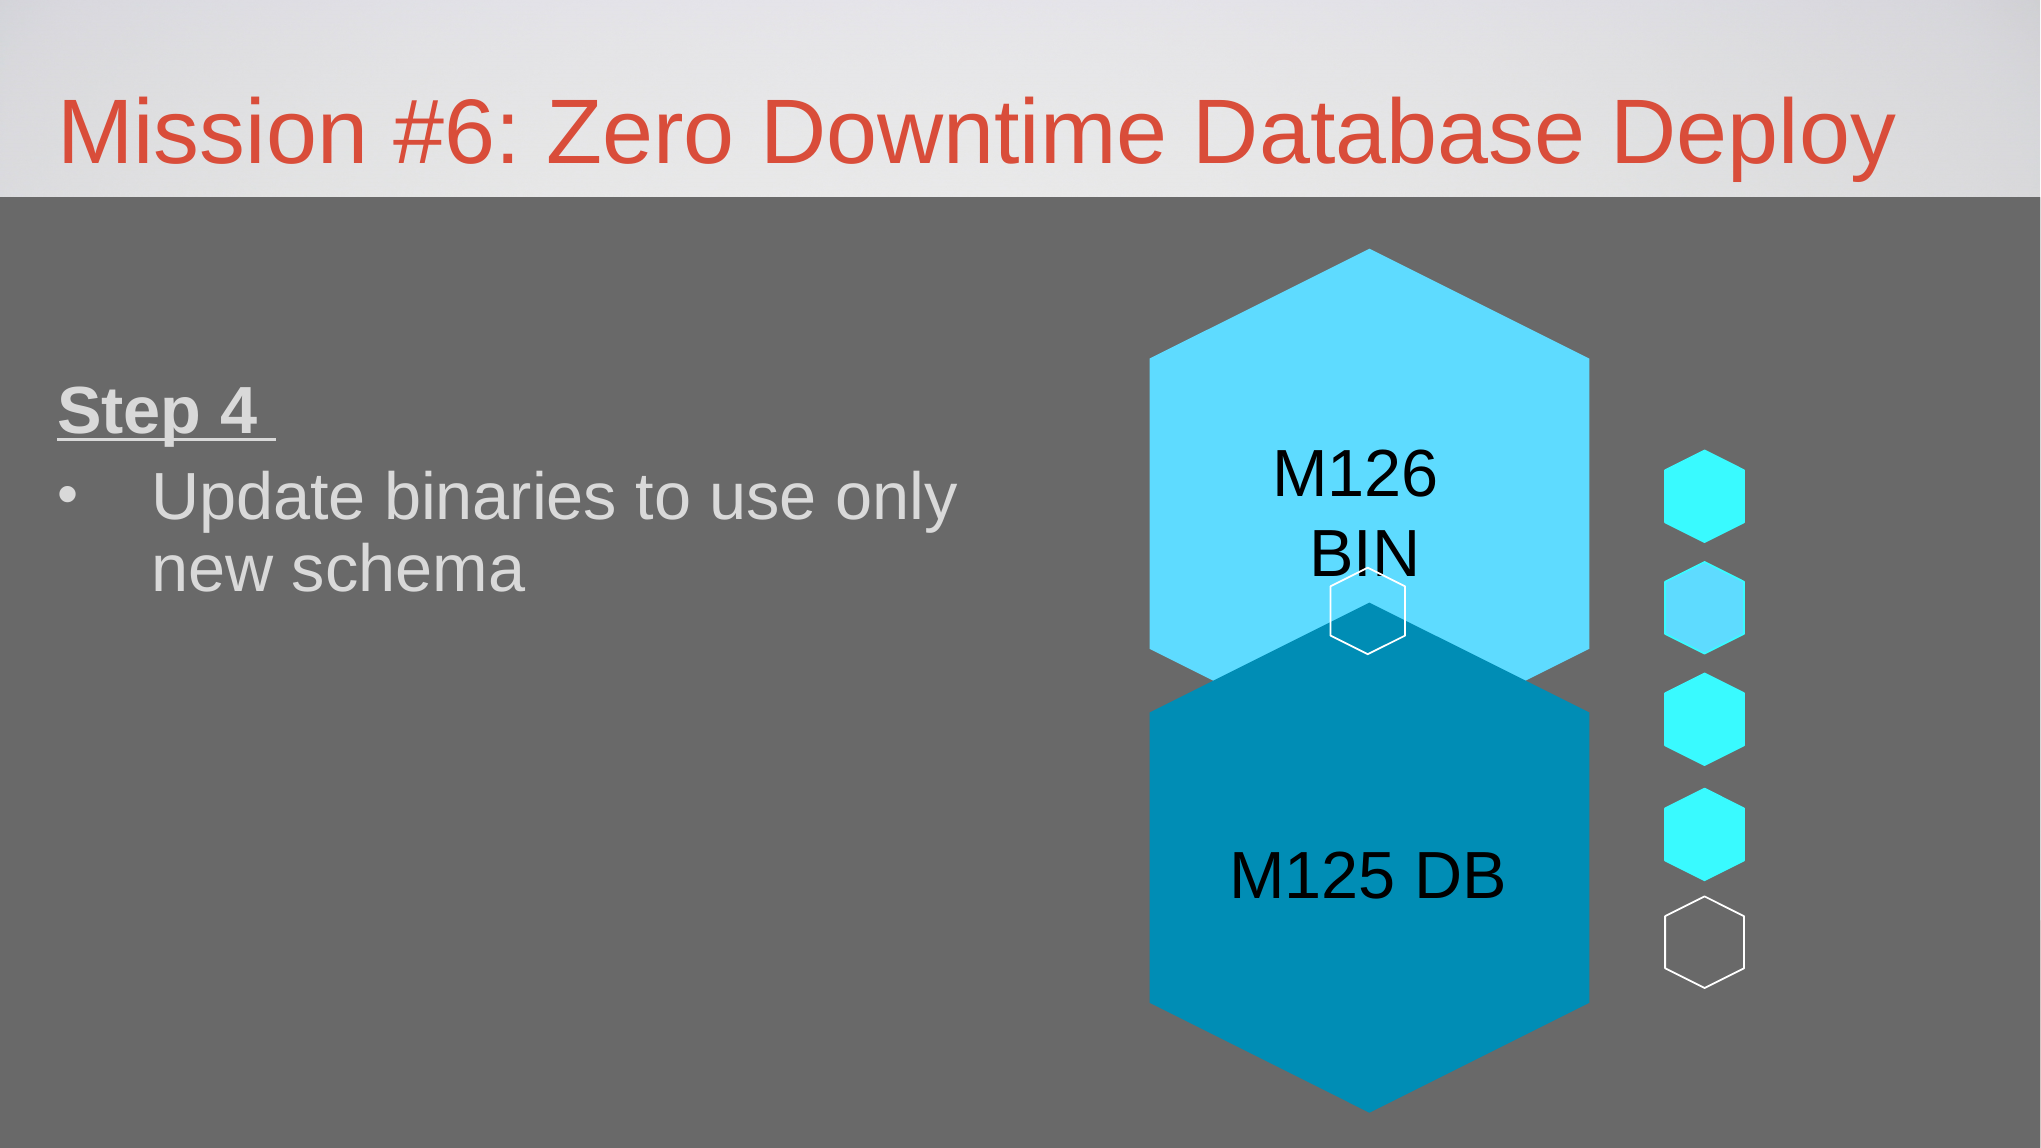

Mission #6: Zero Downtime Database Deploy

M126  BIN

M125 DB
Step 4
Update binaries to use only new schema